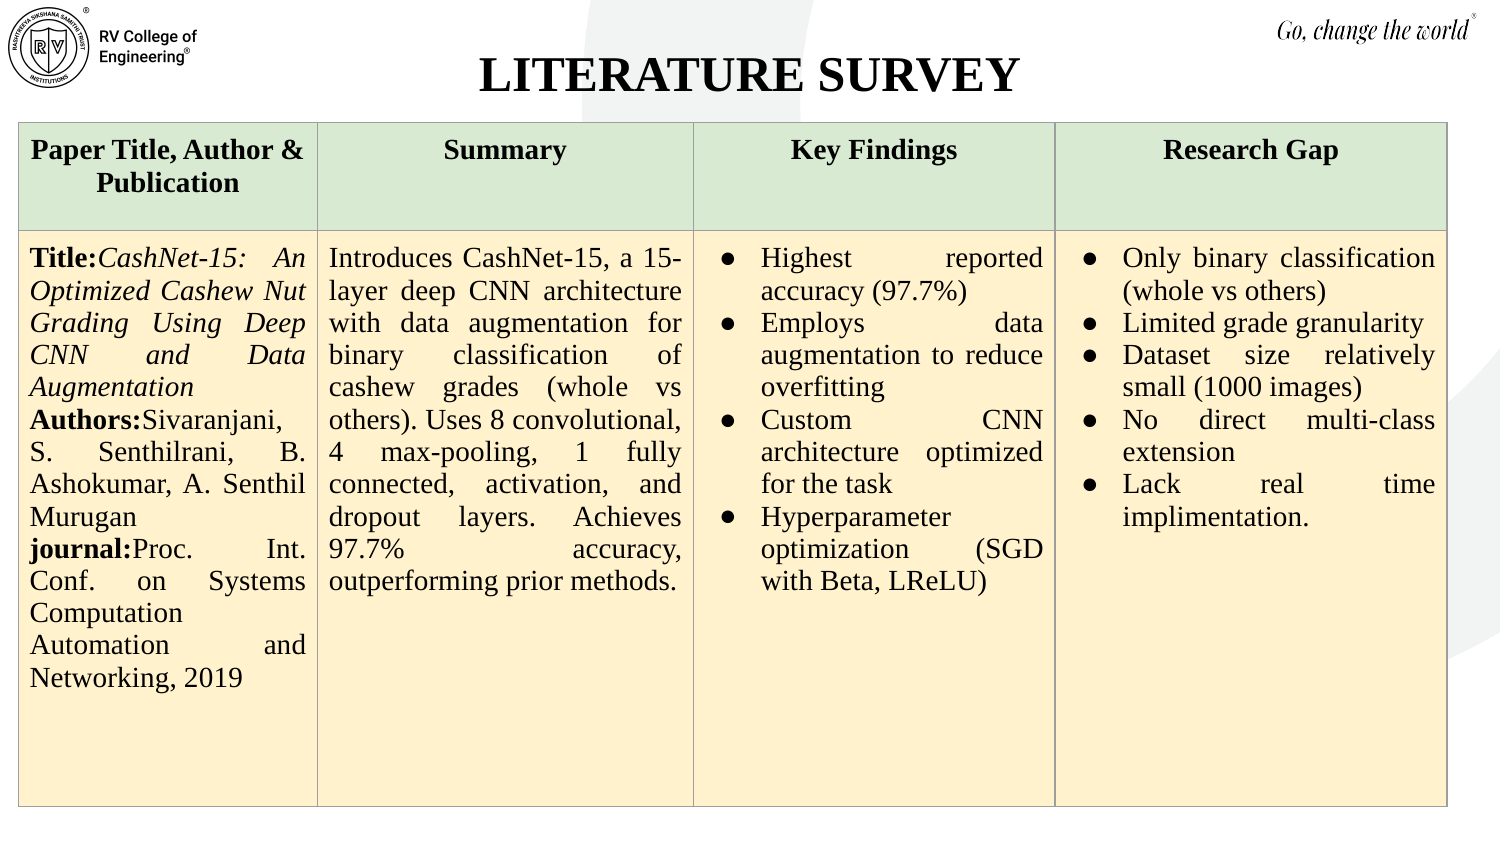

LITERATURE SURVEY
| Paper Title, Author & Publication | Summary | Key Findings | Research Gap |
| --- | --- | --- | --- |
| Title:CashNet-15: An Optimized Cashew Nut Grading Using Deep CNN and Data Augmentation Authors:Sivaranjani, S. Senthilrani, B. Ashokumar, A. Senthil Murugan journal:Proc. Int. Conf. on Systems Computation Automation and Networking, 2019 | Introduces CashNet-15, a 15-layer deep CNN architecture with data augmentation for binary classification of cashew grades (whole vs others). Uses 8 convolutional, 4 max-pooling, 1 fully connected, activation, and dropout layers. Achieves 97.7% accuracy, outperforming prior methods. | Highest reported accuracy (97.7%) Employs data augmentation to reduce overfitting Custom CNN architecture optimized for the task Hyperparameter optimization (SGD with Beta, LReLU) | Only binary classification (whole vs others) Limited grade granularity Dataset size relatively small (1000 images) No direct multi-class extension Lack real time implimentation. |